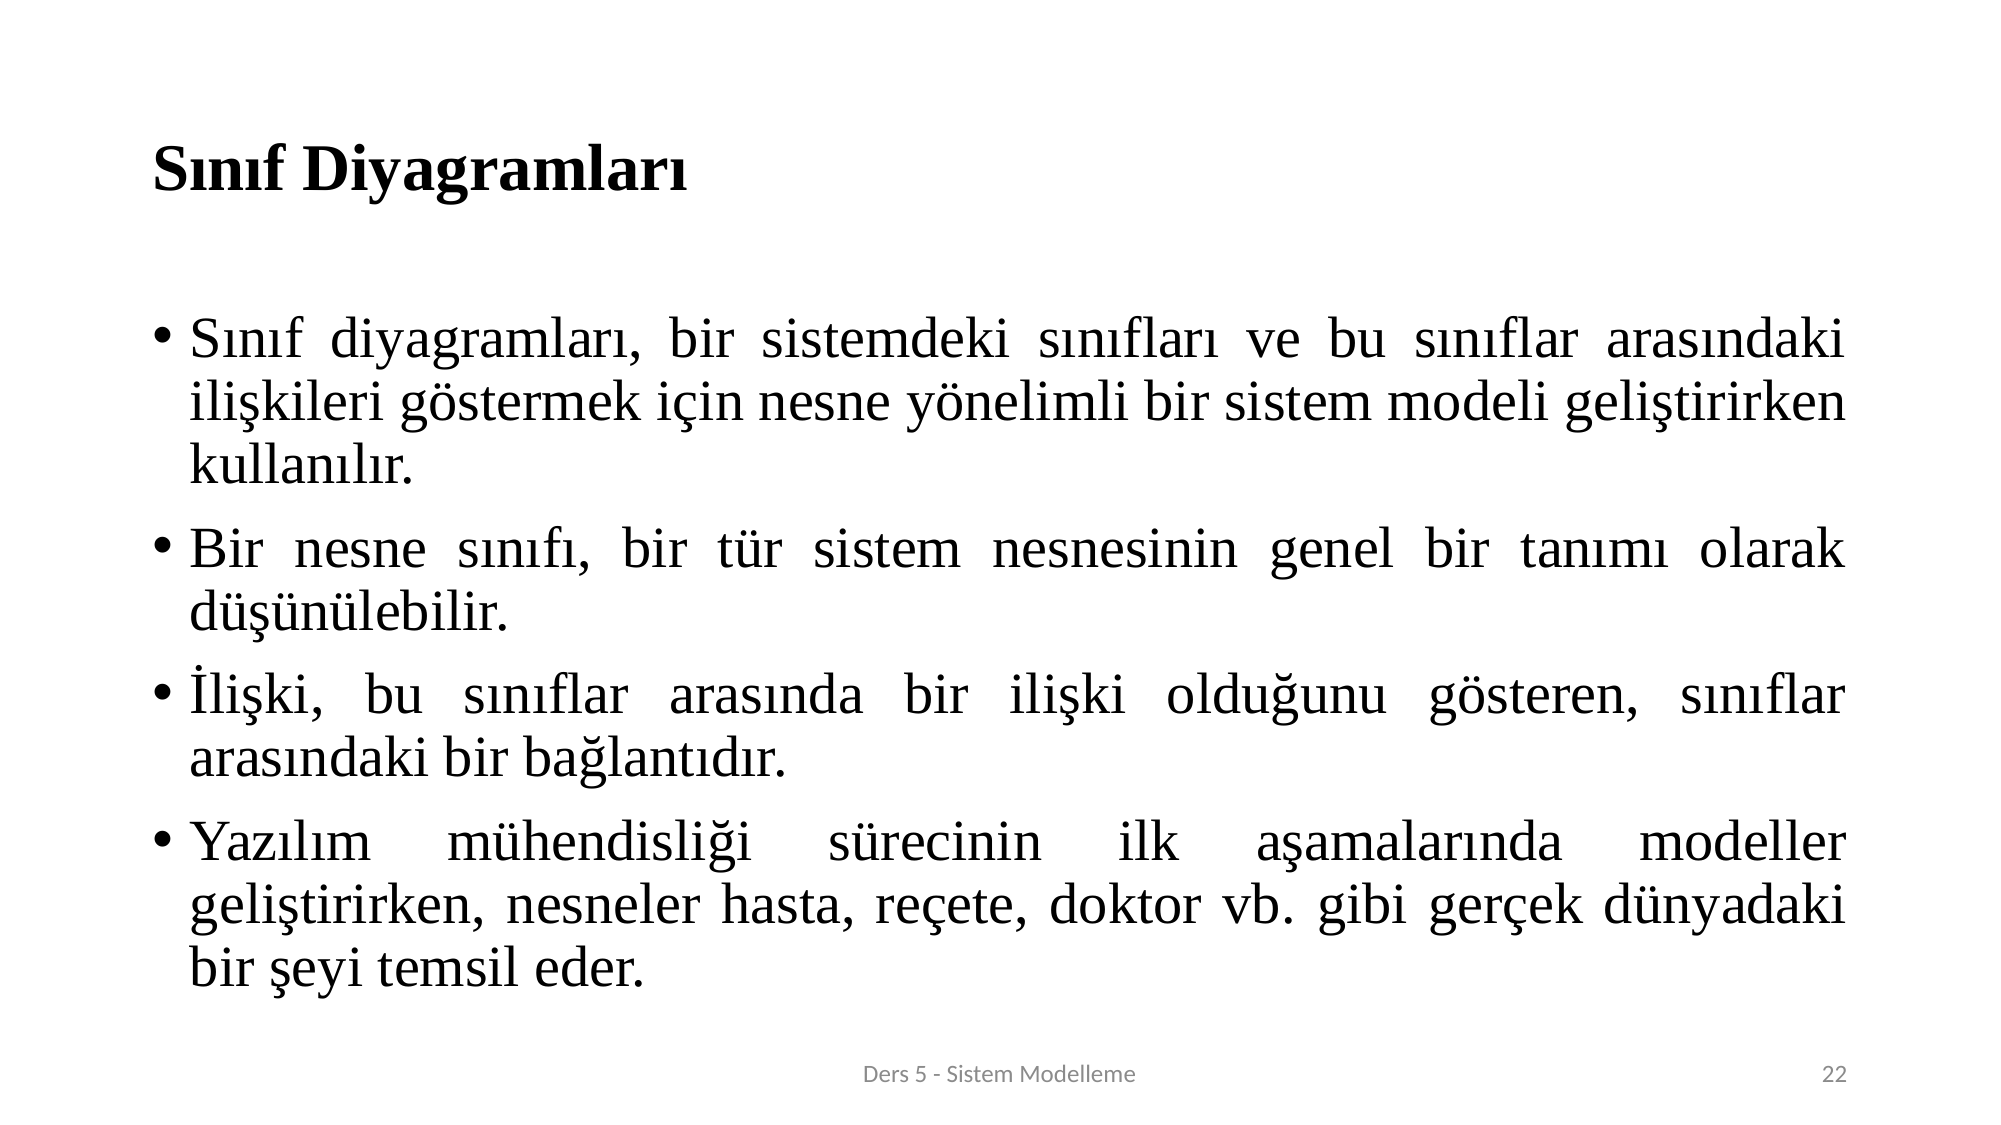

# Sınıf Diyagramları
Sınıf diyagramları, bir sistemdeki sınıfları ve bu sınıflar arasındaki ilişkileri göstermek için nesne yönelimli bir sistem modeli geliştirirken kullanılır.
Bir nesne sınıfı, bir tür sistem nesnesinin genel bir tanımı olarak düşünülebilir.
İlişki, bu sınıflar arasında bir ilişki olduğunu gösteren, sınıflar arasındaki bir bağlantıdır.
Yazılım mühendisliği sürecinin ilk aşamalarında modeller geliştirirken, nesneler hasta, reçete, doktor vb. gibi gerçek dünyadaki bir şeyi temsil eder.
Ders 5 - Sistem Modelleme
22